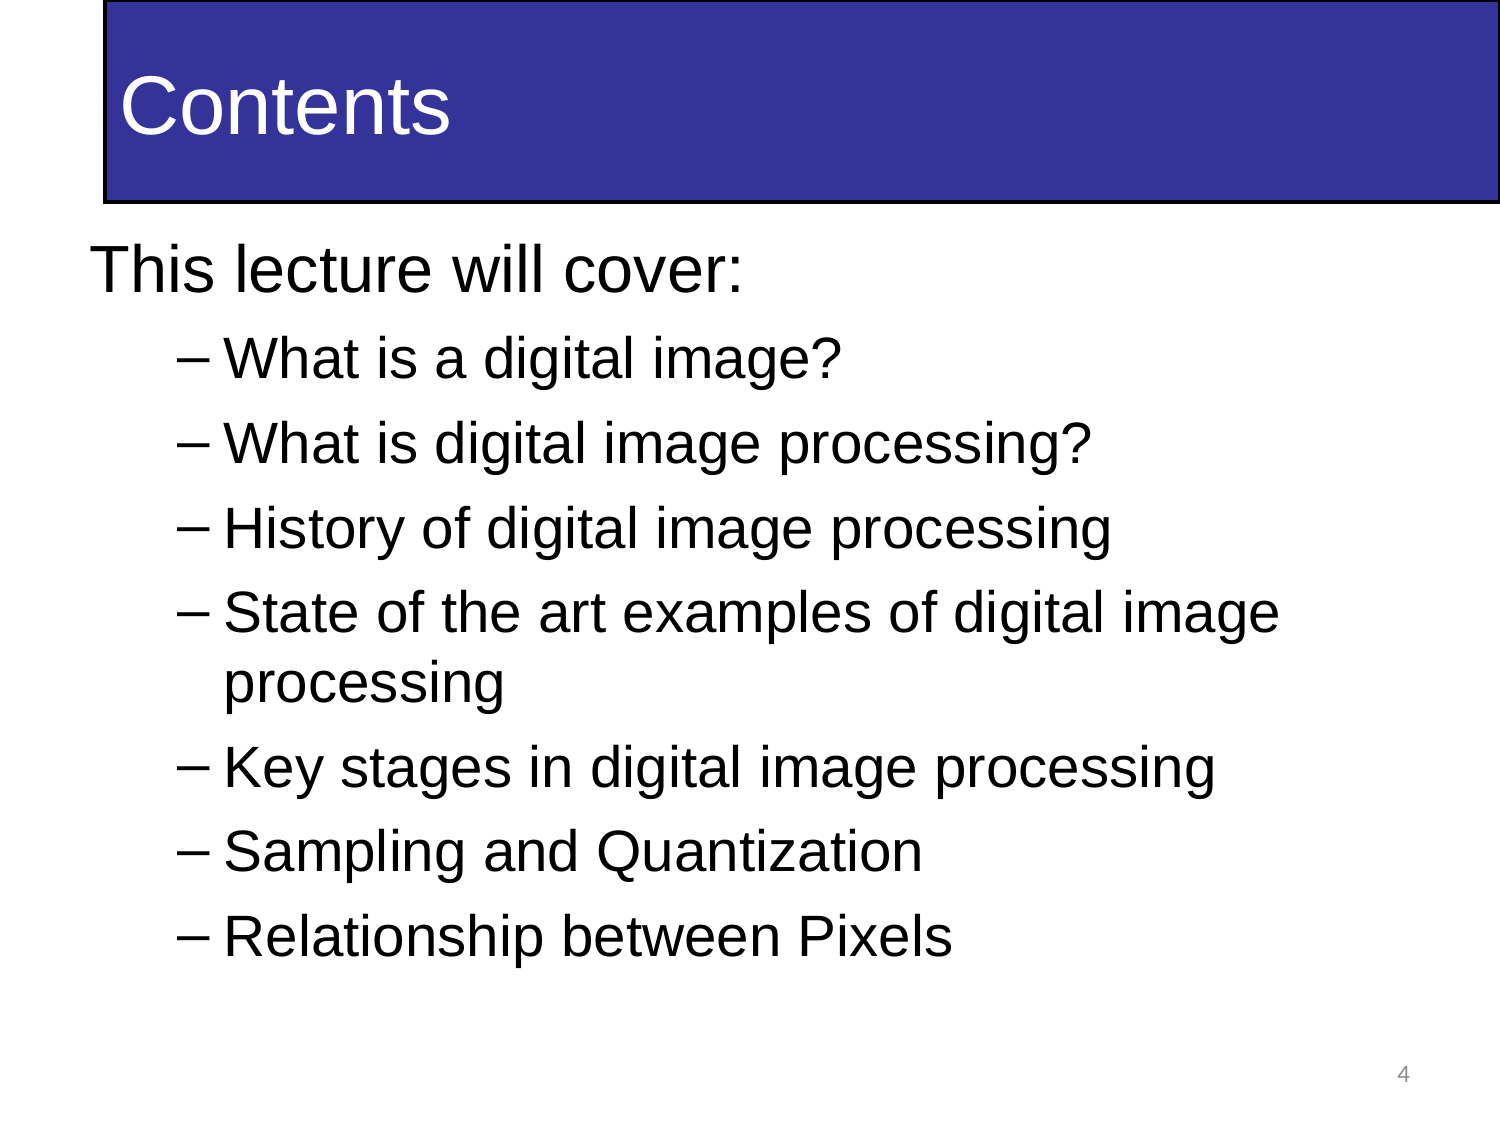

Contents
This lecture will cover:
What is a digital image?
What is digital image processing?
History of digital image processing
State of the art examples of digital image processing
Key stages in digital image processing
Sampling and Quantization
Relationship between Pixels
4